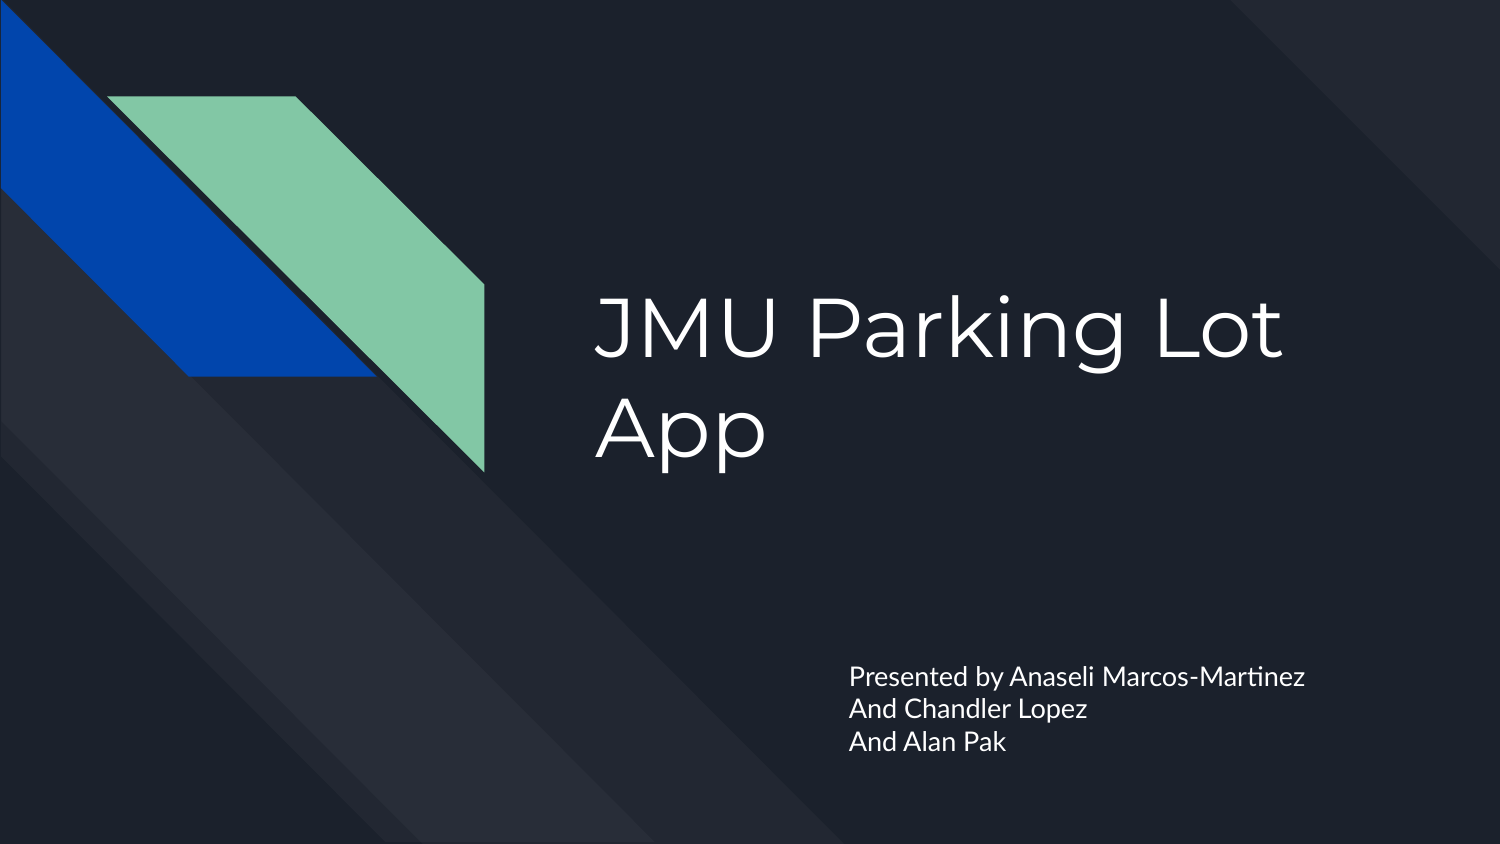

# JMU Parking Lot App
Presented by Anaseli Marcos-Martinez
And Chandler Lopez
And Alan Pak